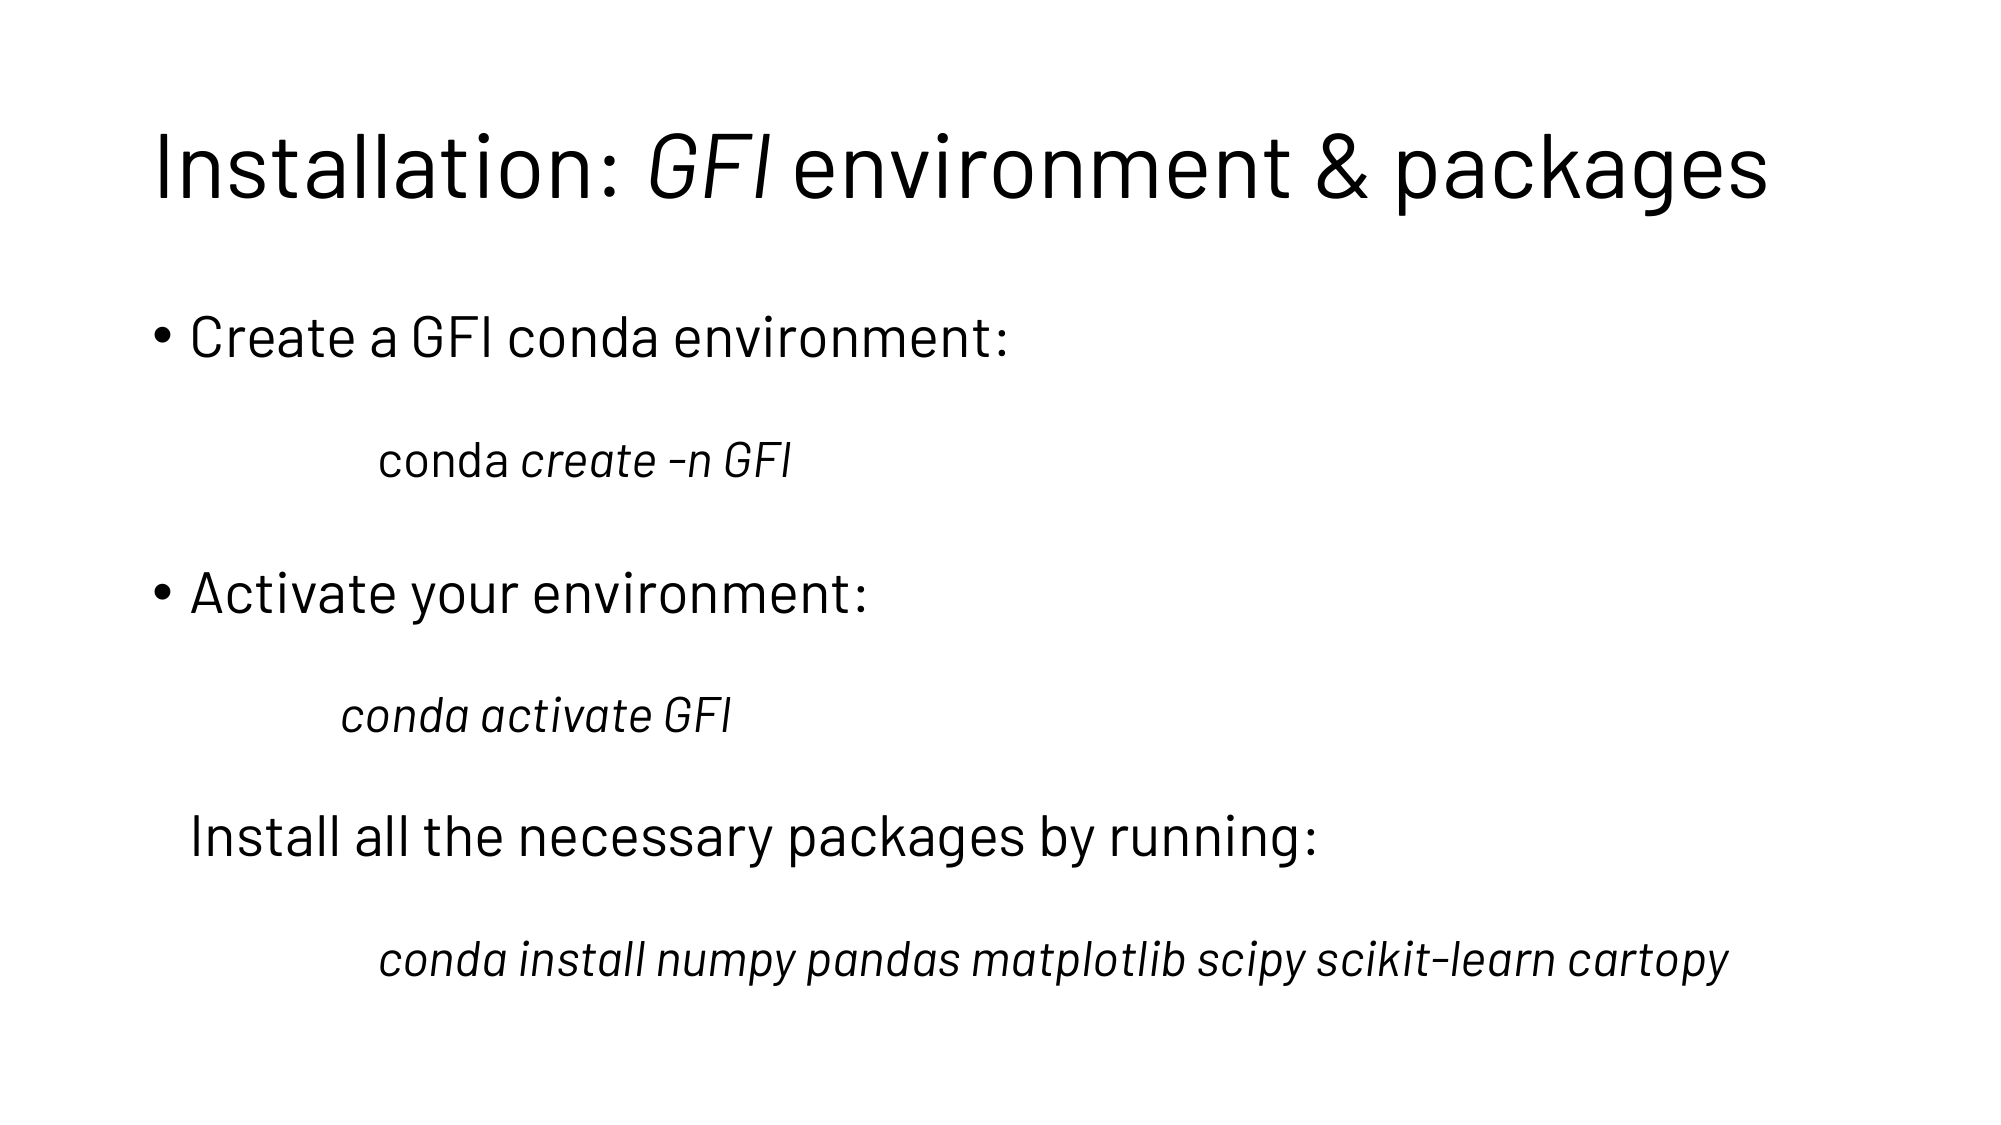

# Installation: GFI environment & packages
Create a GFI conda environment:
	conda create -n GFI
Activate your environment:
	conda activate GFI
Install all the necessary packages by running:
	conda install numpy pandas matplotlib scipy scikit-learn cartopy